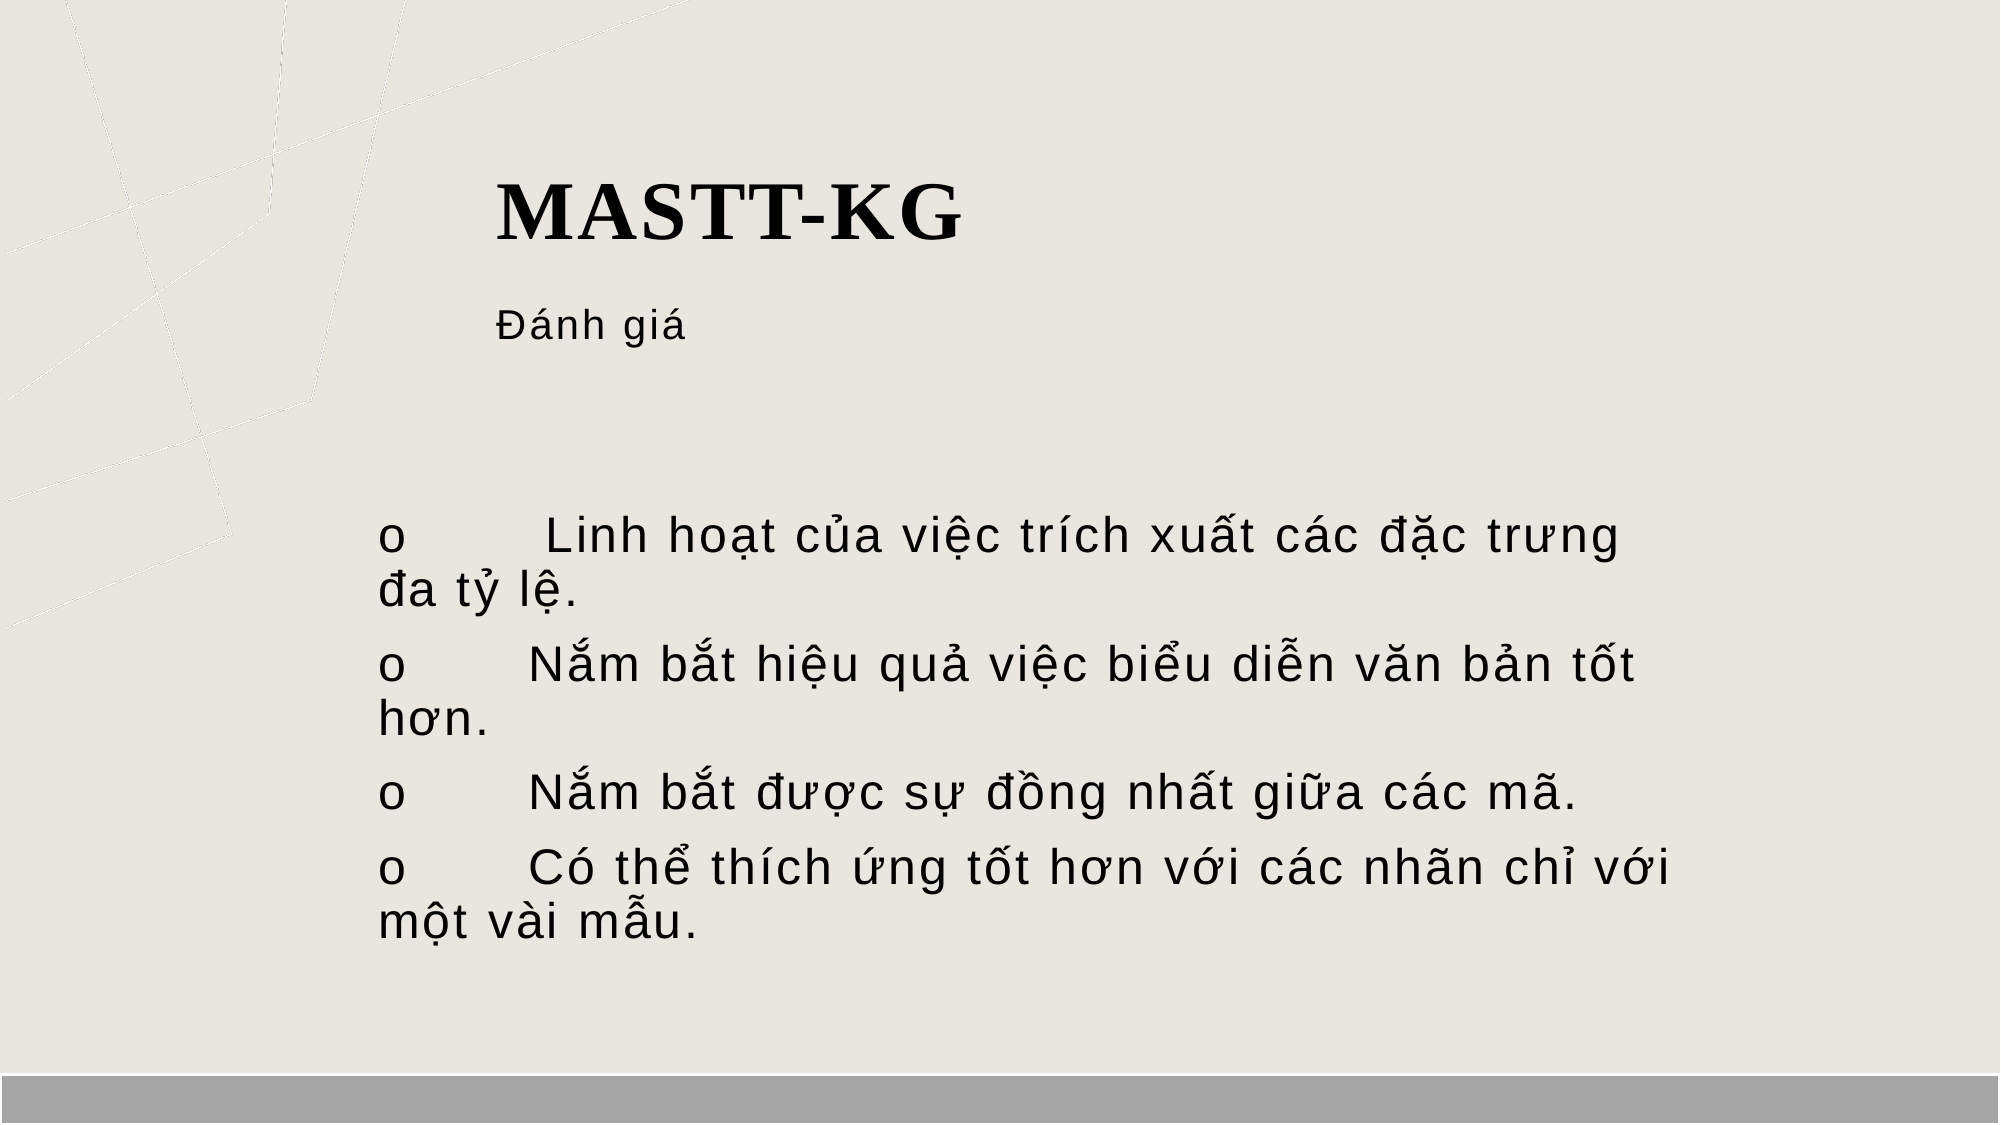

# Mastt-kg
Đánh giá

o	 Linh hoạt của việc trích xuất các đặc trưng đa tỷ lệ.
o	Nắm bắt hiệu quả việc biểu diễn văn bản tốt hơn.
o	Nắm bắt được sự đồng nhất giữa các mã.
o	Có thể thích ứng tốt hơn với các nhãn chỉ với một vài mẫu.